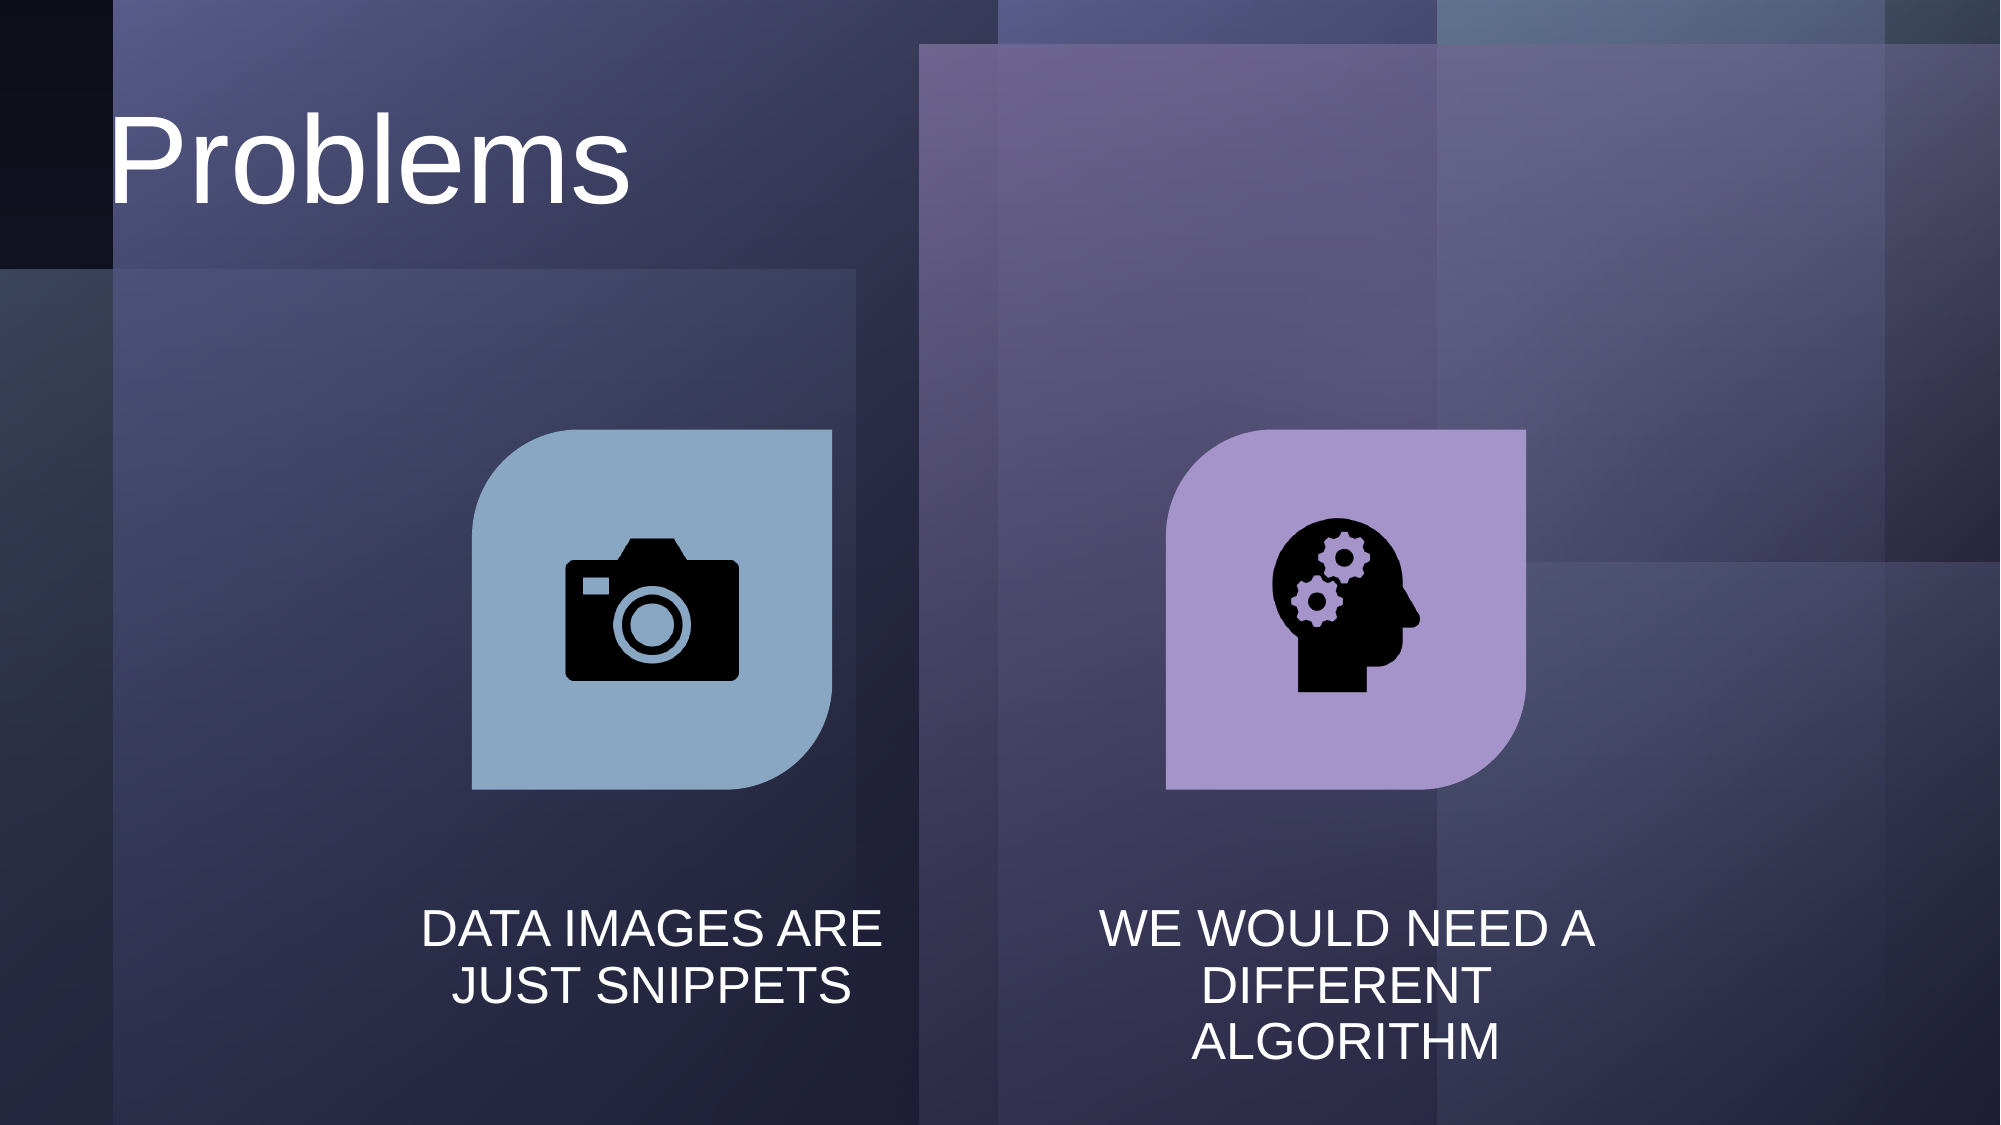

# Problems
Data images are just snippets
We would need a different algorithm